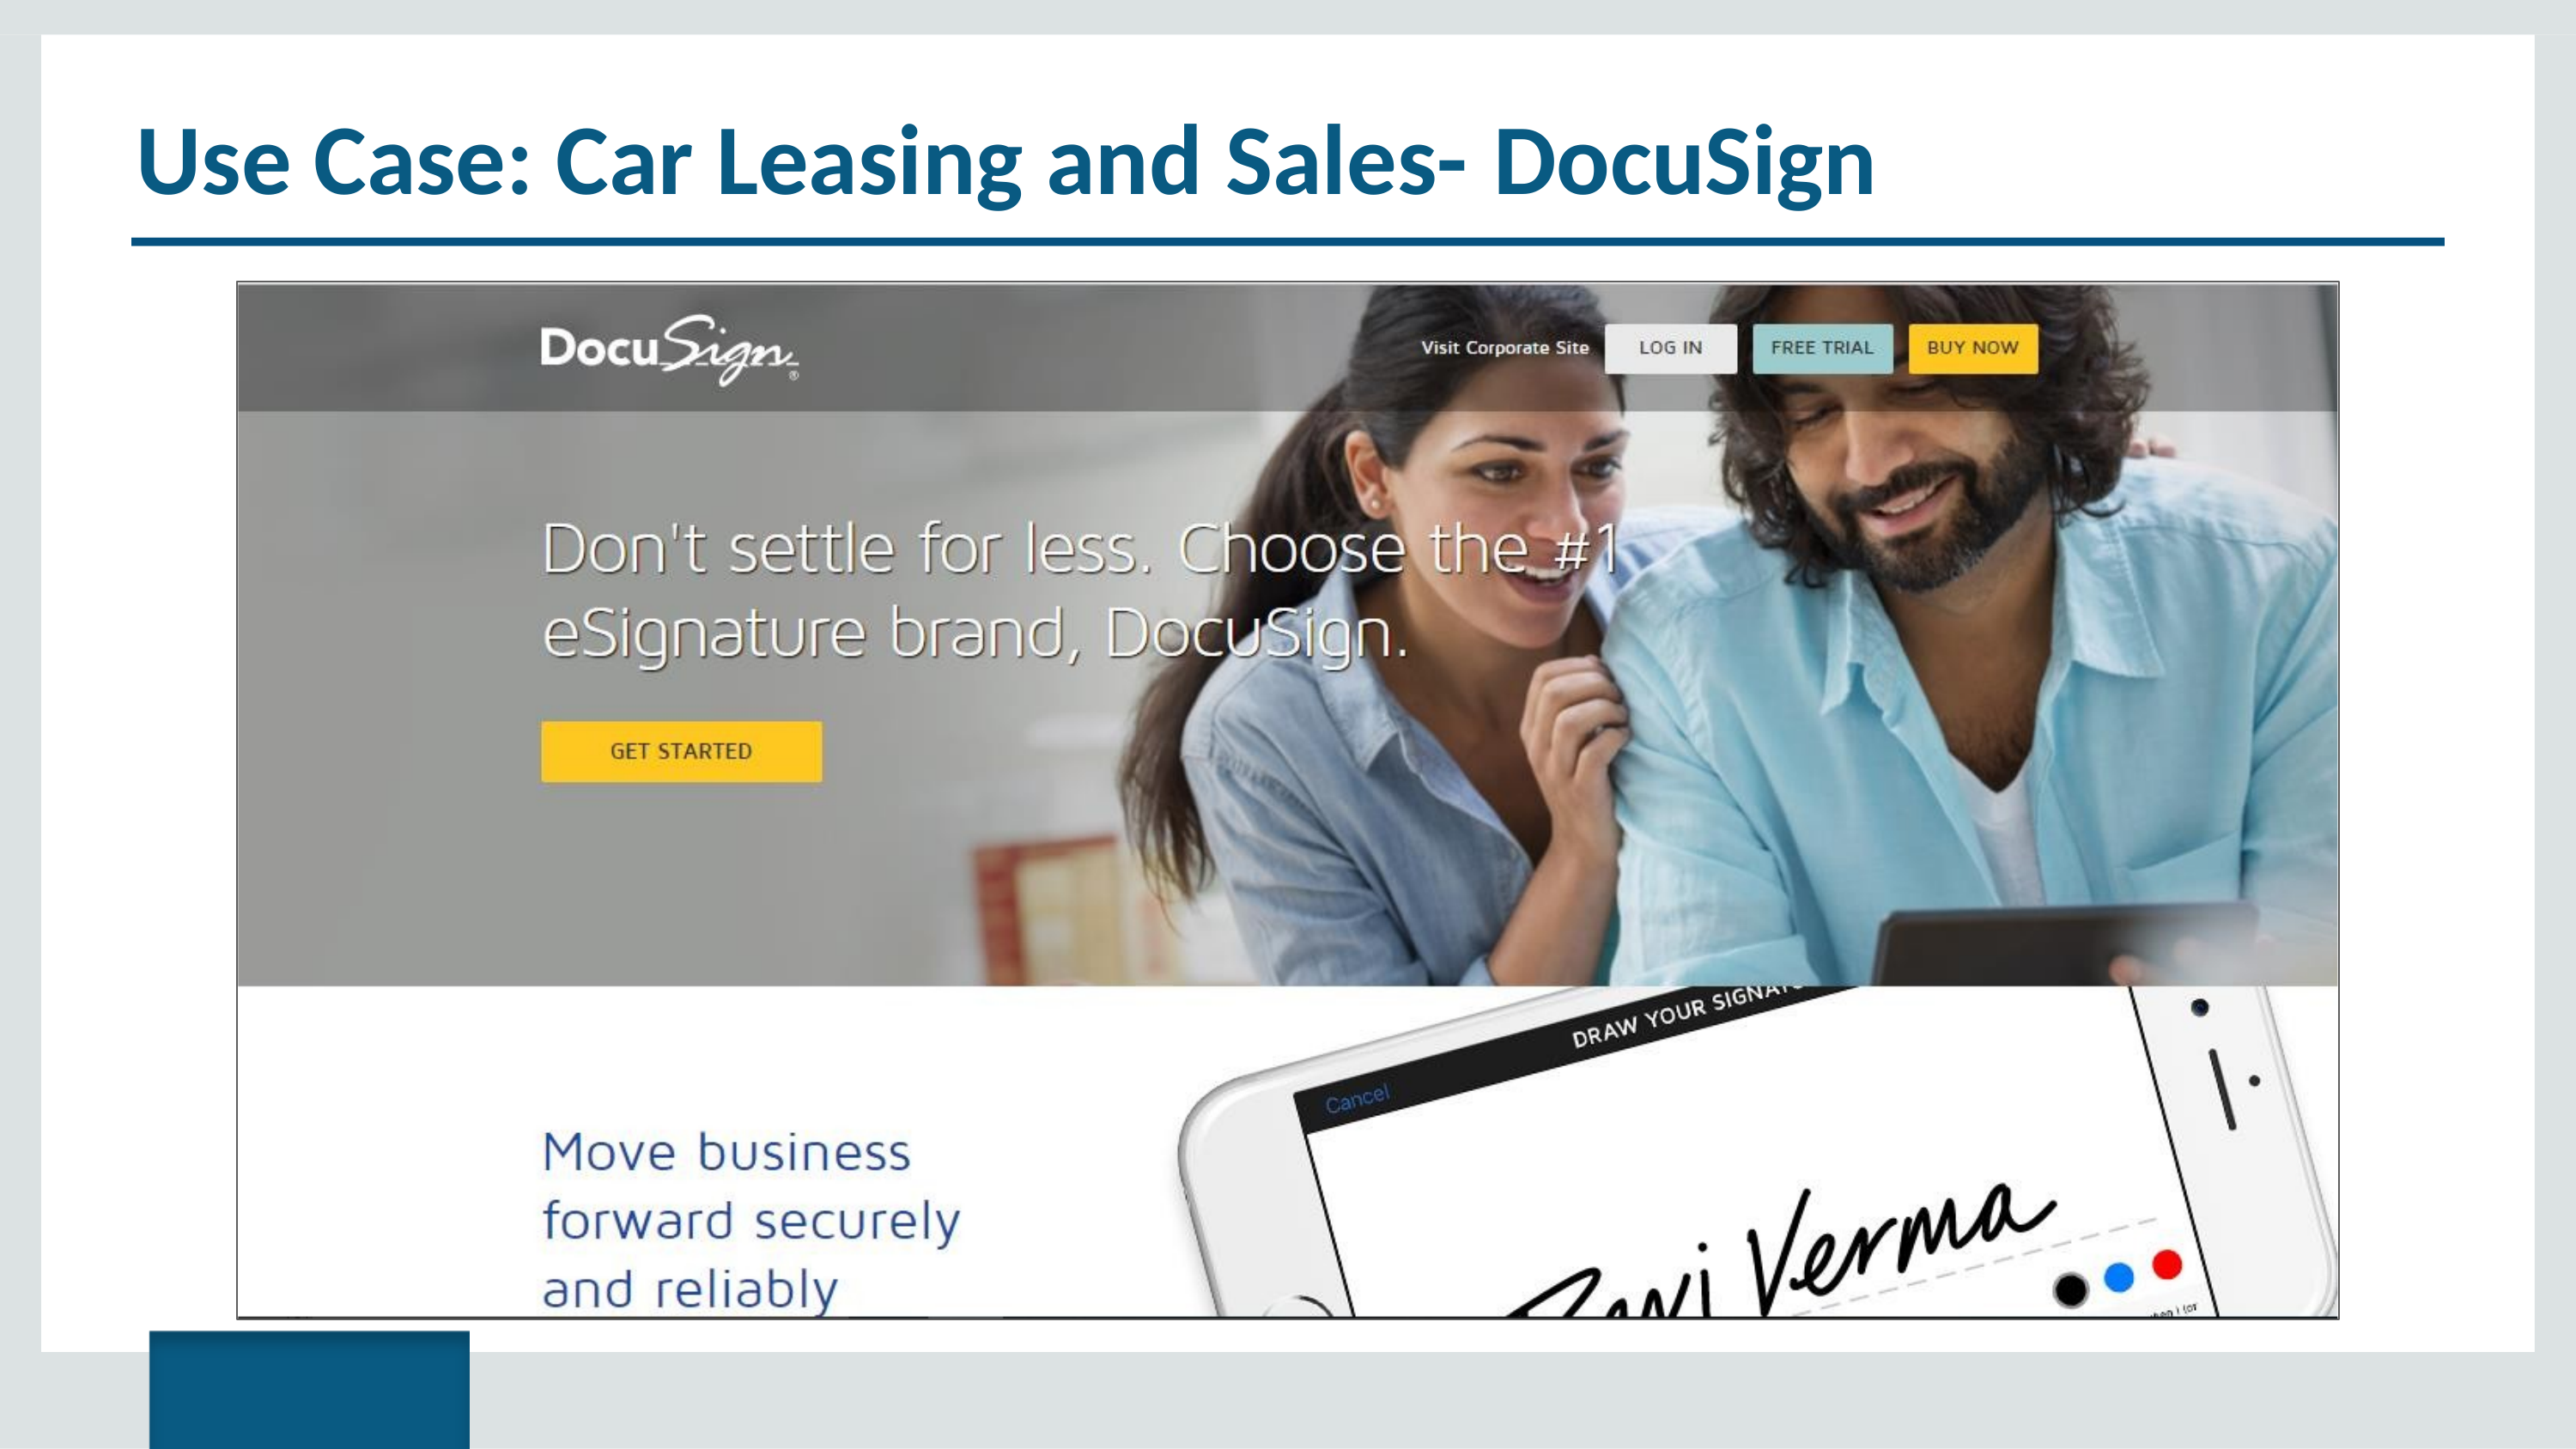

# Use Case: Car Leasing and Sales- DocuSign